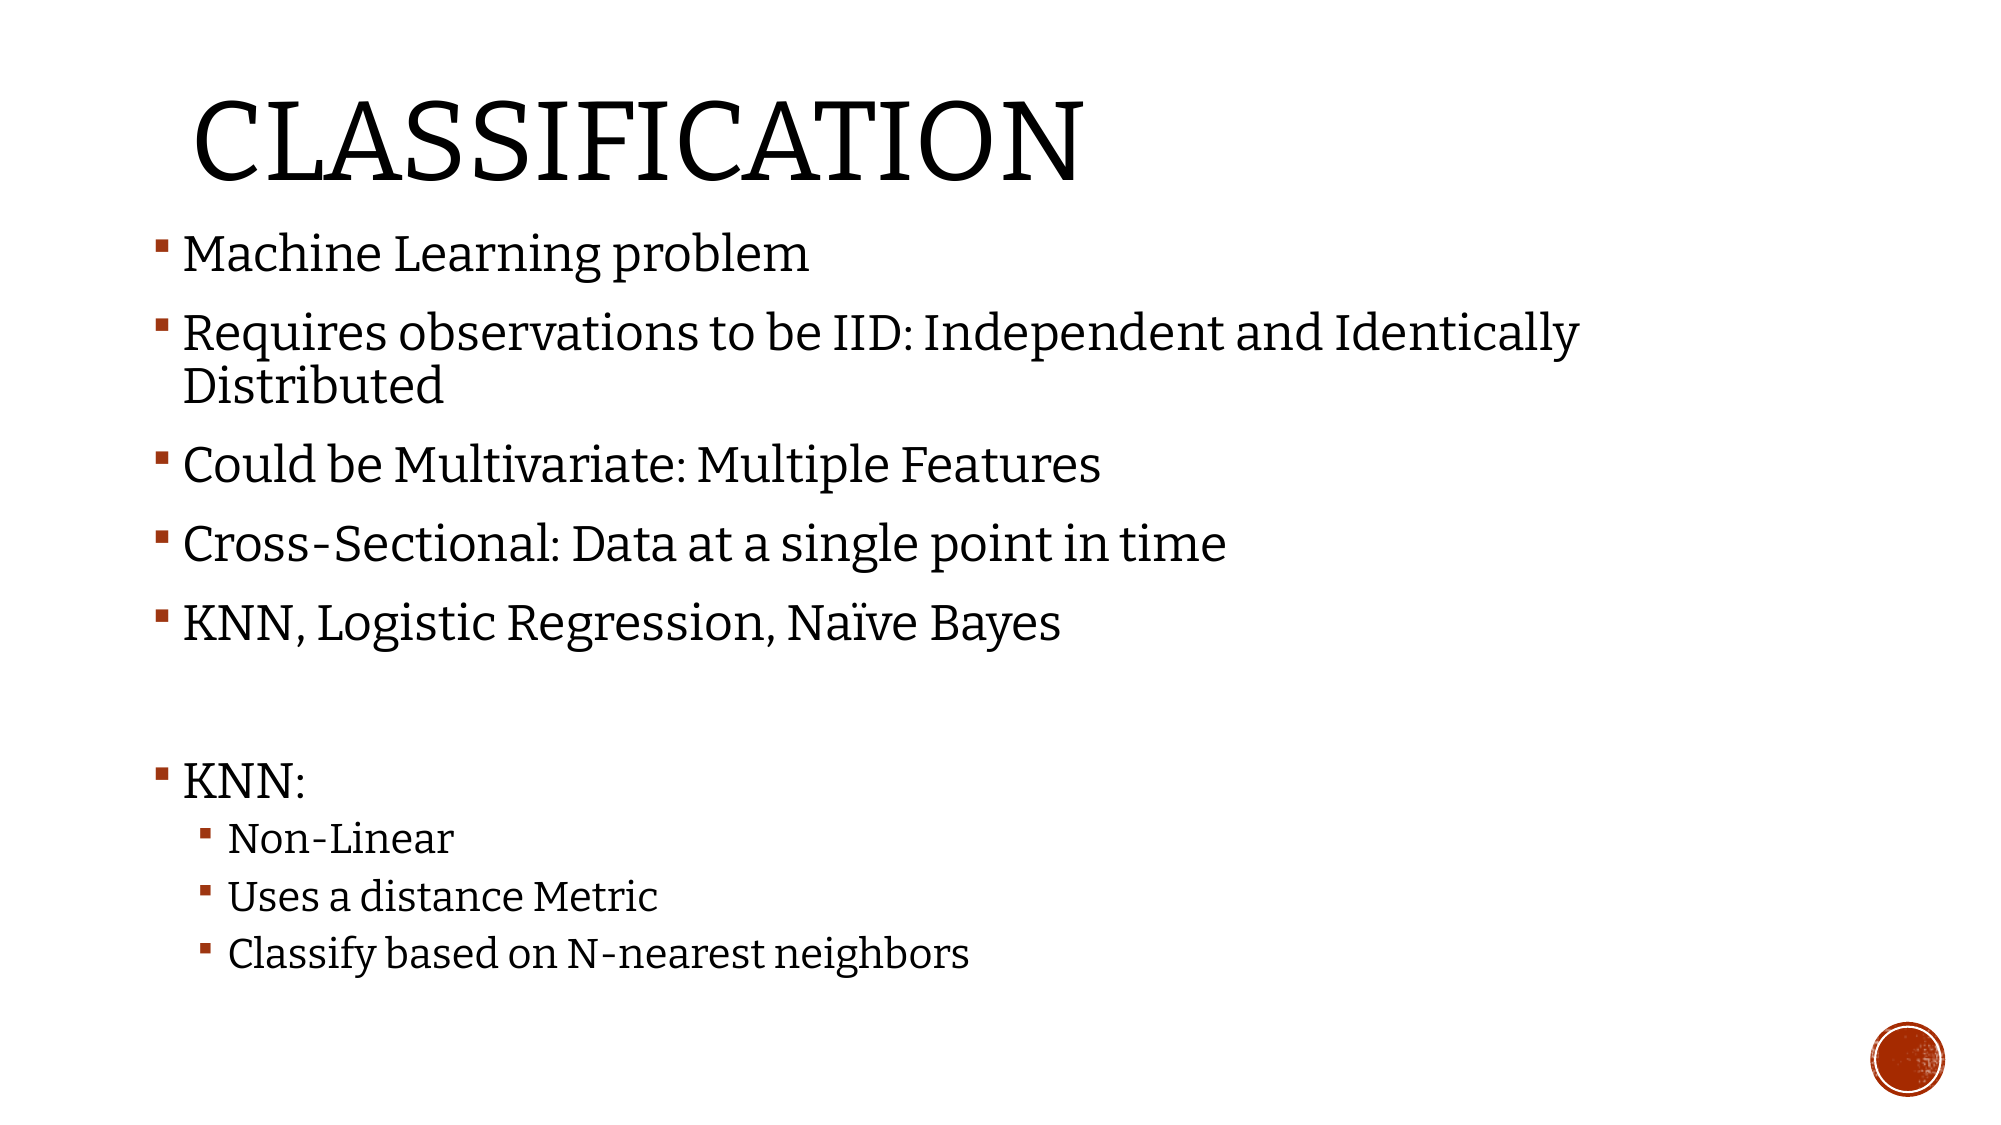

# Classification
Machine Learning problem
Requires observations to be IID: Independent and Identically Distributed
Could be Multivariate: Multiple Features
Cross-Sectional: Data at a single point in time
KNN, Logistic Regression, Naïve Bayes

KNN:
Non-Linear
Uses a distance Metric
Classify based on N-nearest neighbors